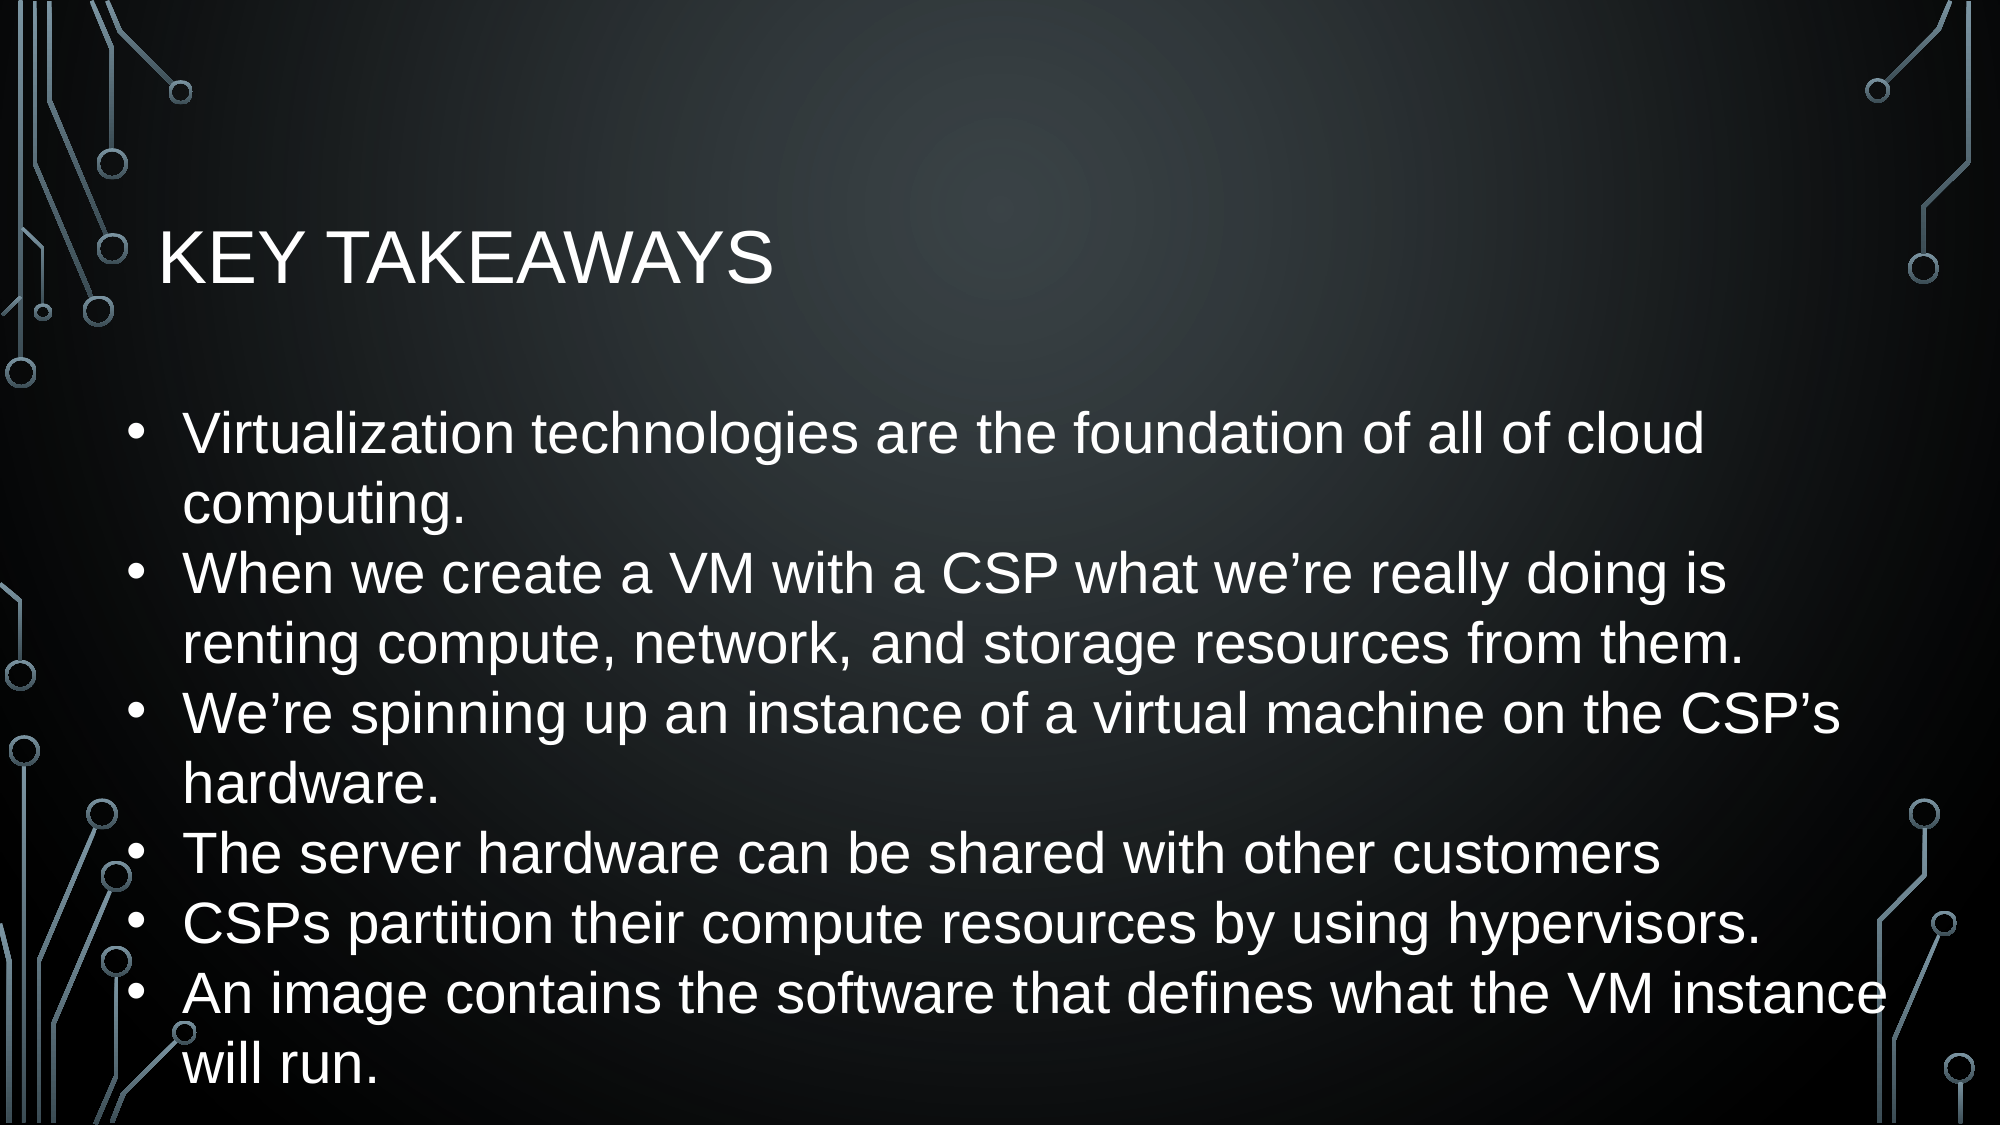

# Key Takeaways
Virtualization technologies are the foundation of all of cloud computing.
When we create a VM with a CSP what we’re really doing is renting compute, network, and storage resources from them.
We’re spinning up an instance of a virtual machine on the CSP’s hardware.
The server hardware can be shared with other customers
CSPs partition their compute resources by using hypervisors.
An image contains the software that defines what the VM instance will run.